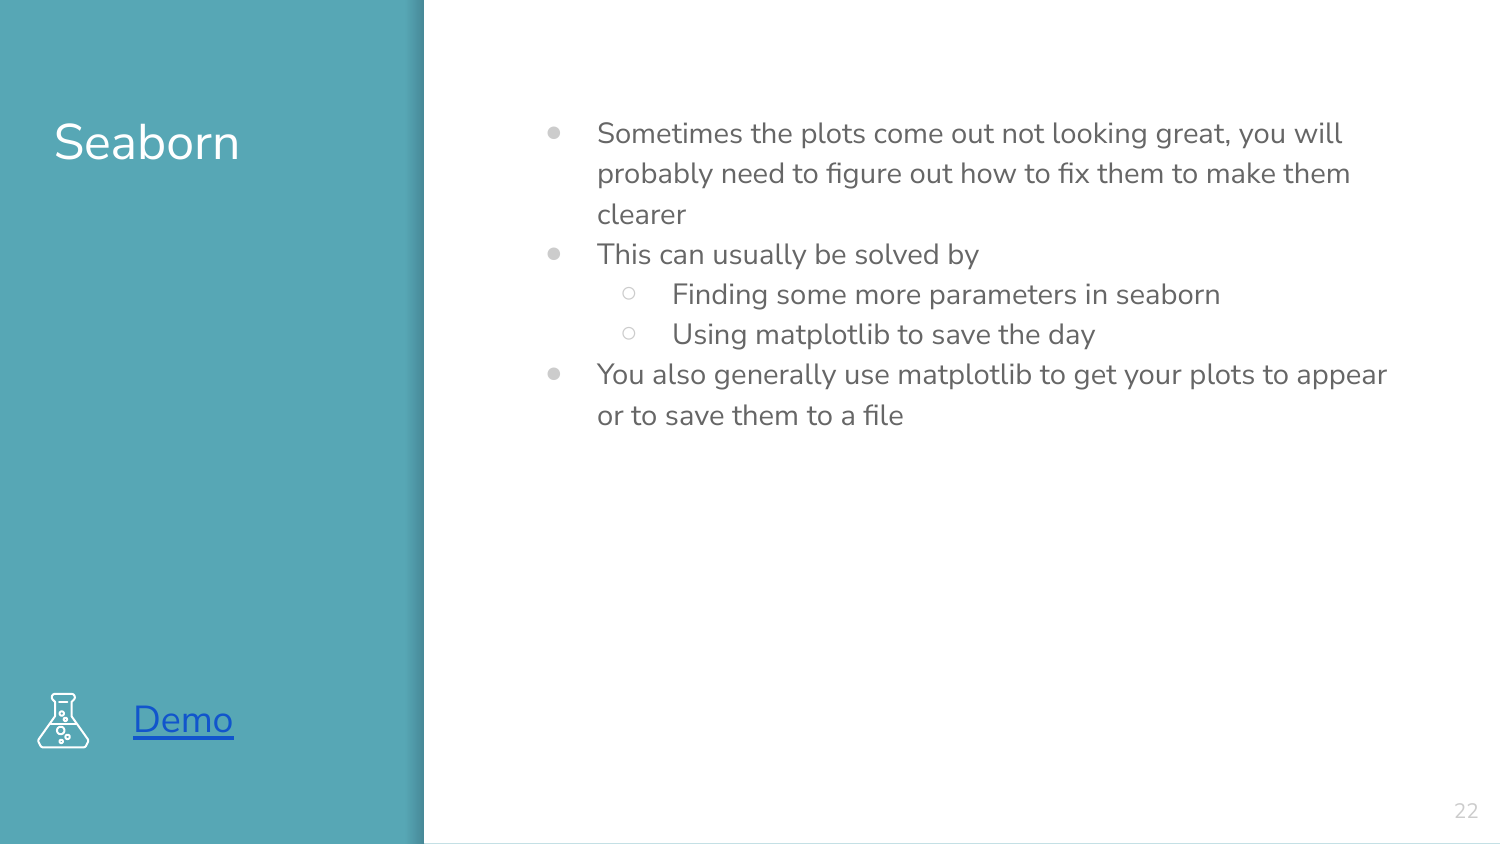

# Seaborn
Sometimes the plots come out not looking great, you will probably need to figure out how to fix them to make them clearer
This can usually be solved by
Finding some more parameters in seaborn
Using matplotlib to save the day
You also generally use matplotlib to get your plots to appear or to save them to a file
Demo
22